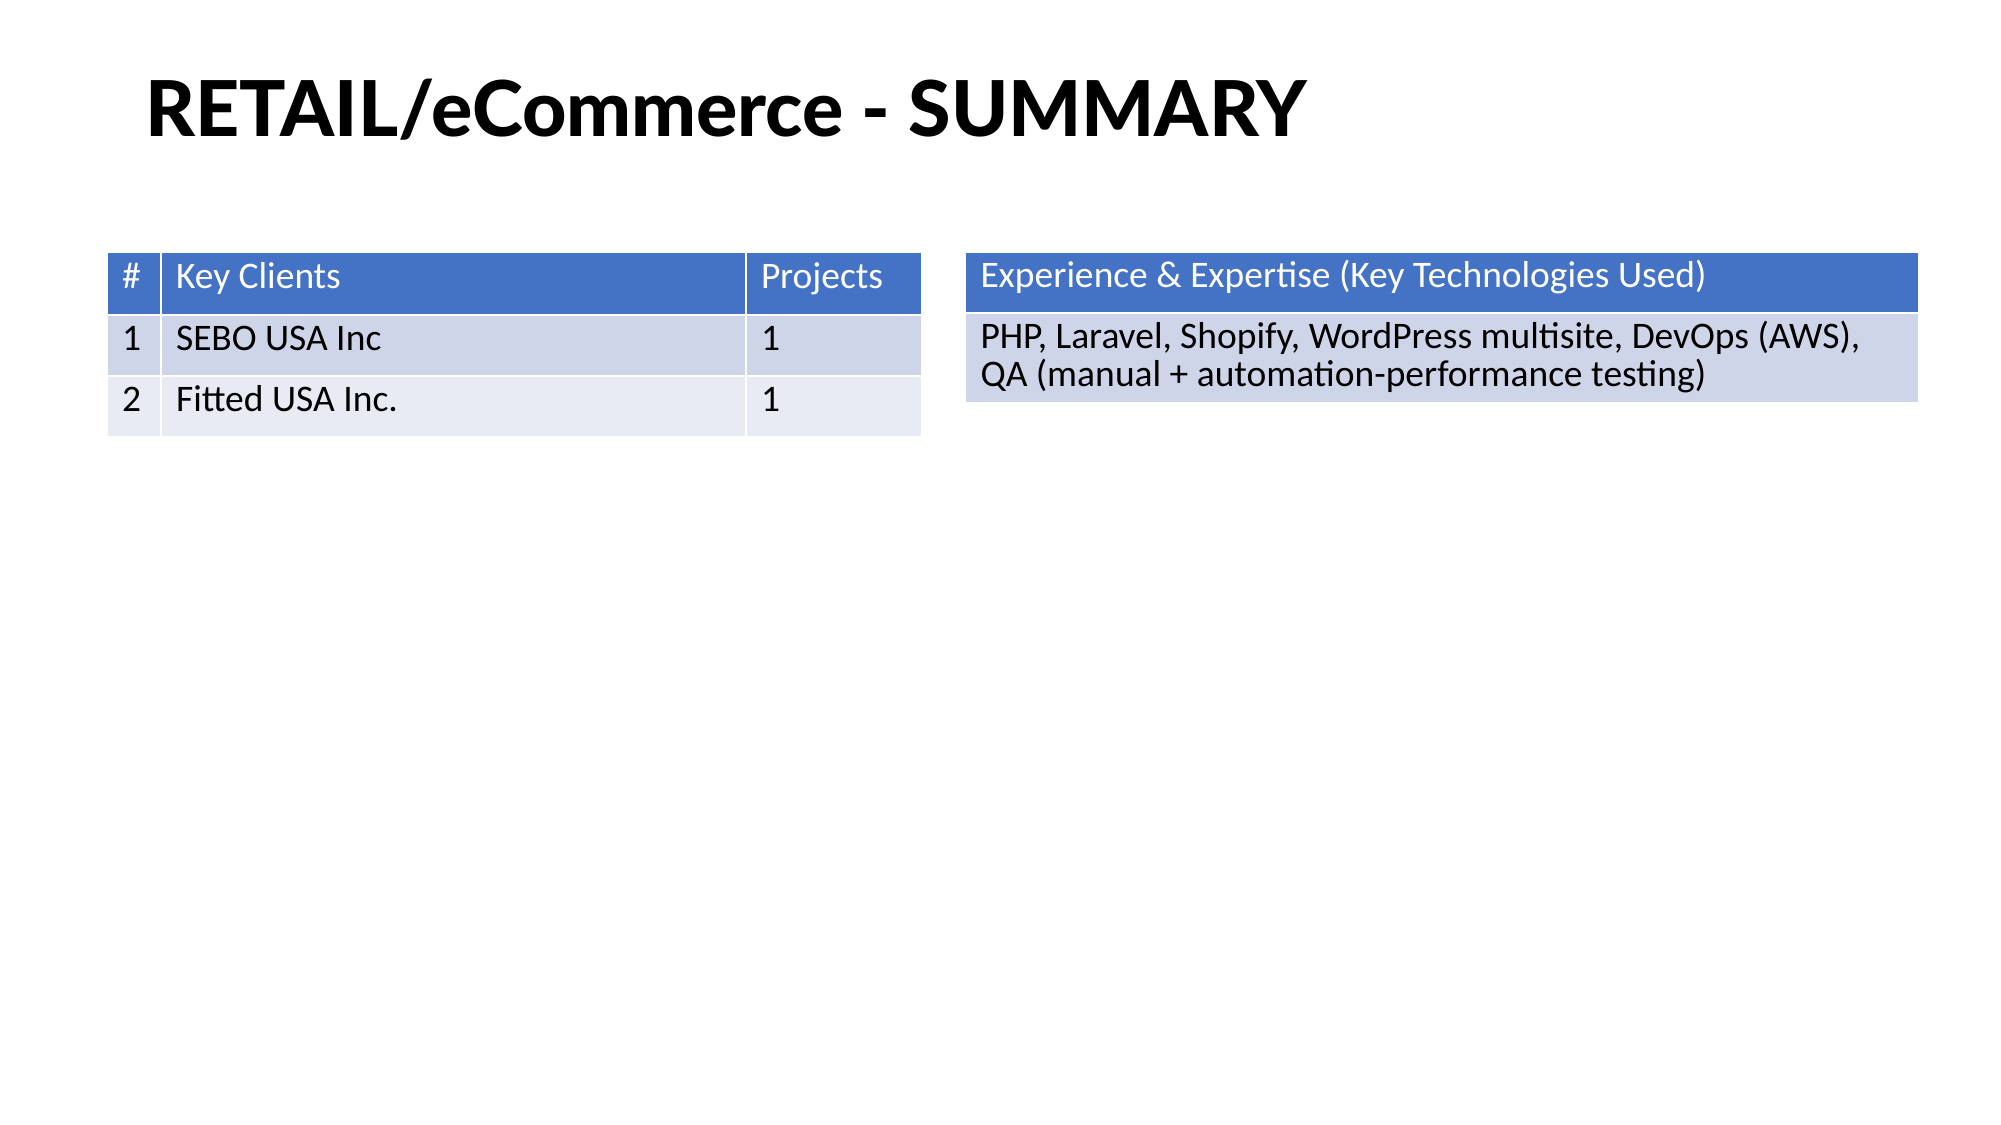

# RETAIL/eCommerce - SUMMARY
| Experience & Expertise (Key Technologies Used) |
| --- |
| PHP, Laravel, Shopify, WordPress multisite, DevOps (AWS), QA (manual + automation-performance testing) |
| # | Key Clients | Projects |
| --- | --- | --- |
| 1 | SEBO USA Inc | 1 |
| 2 | Fitted USA Inc. | 1 |